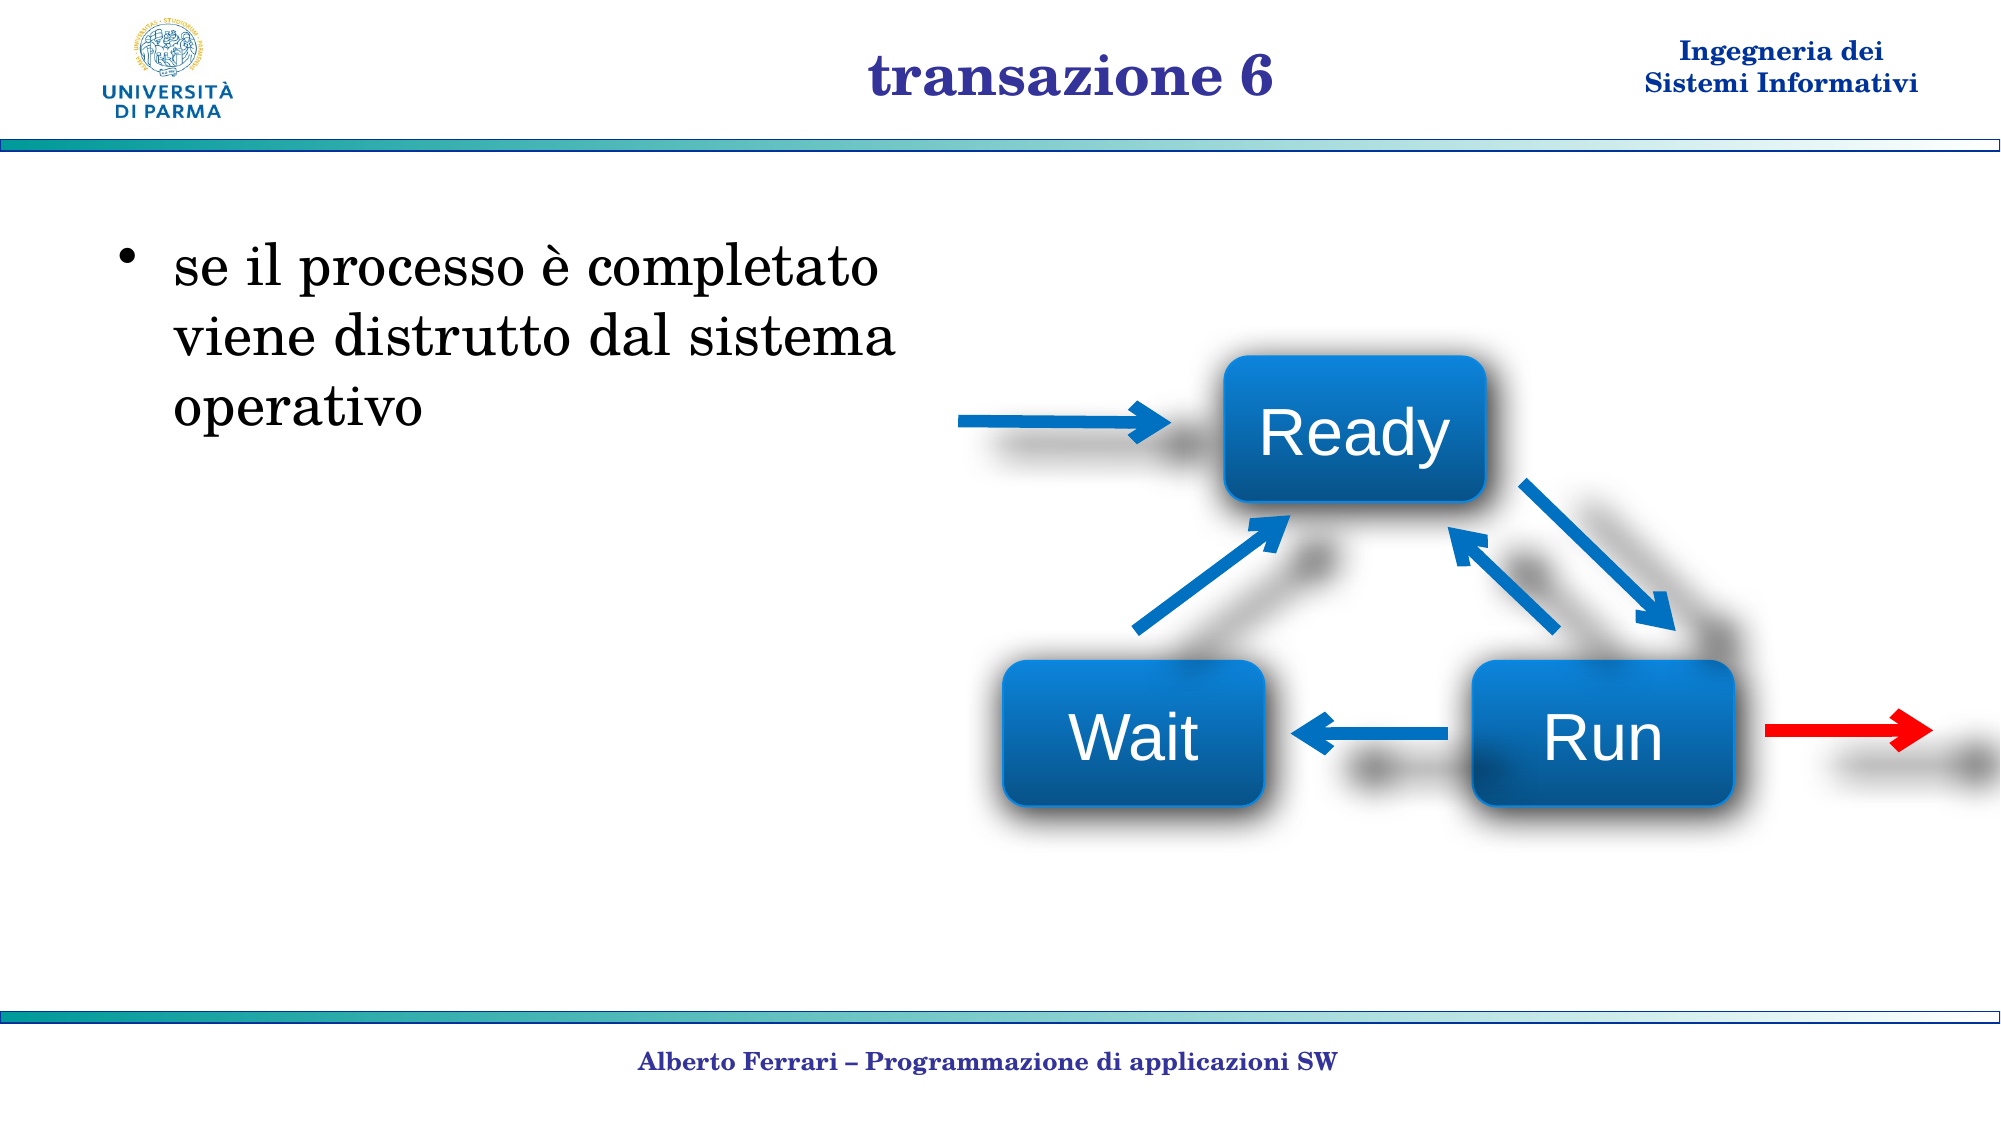

# transazione 6
se il processo è completato viene distrutto dal sistema operativo

Ready
Wait
Run
Alberto Ferrari – Programmazione di applicazioni SW